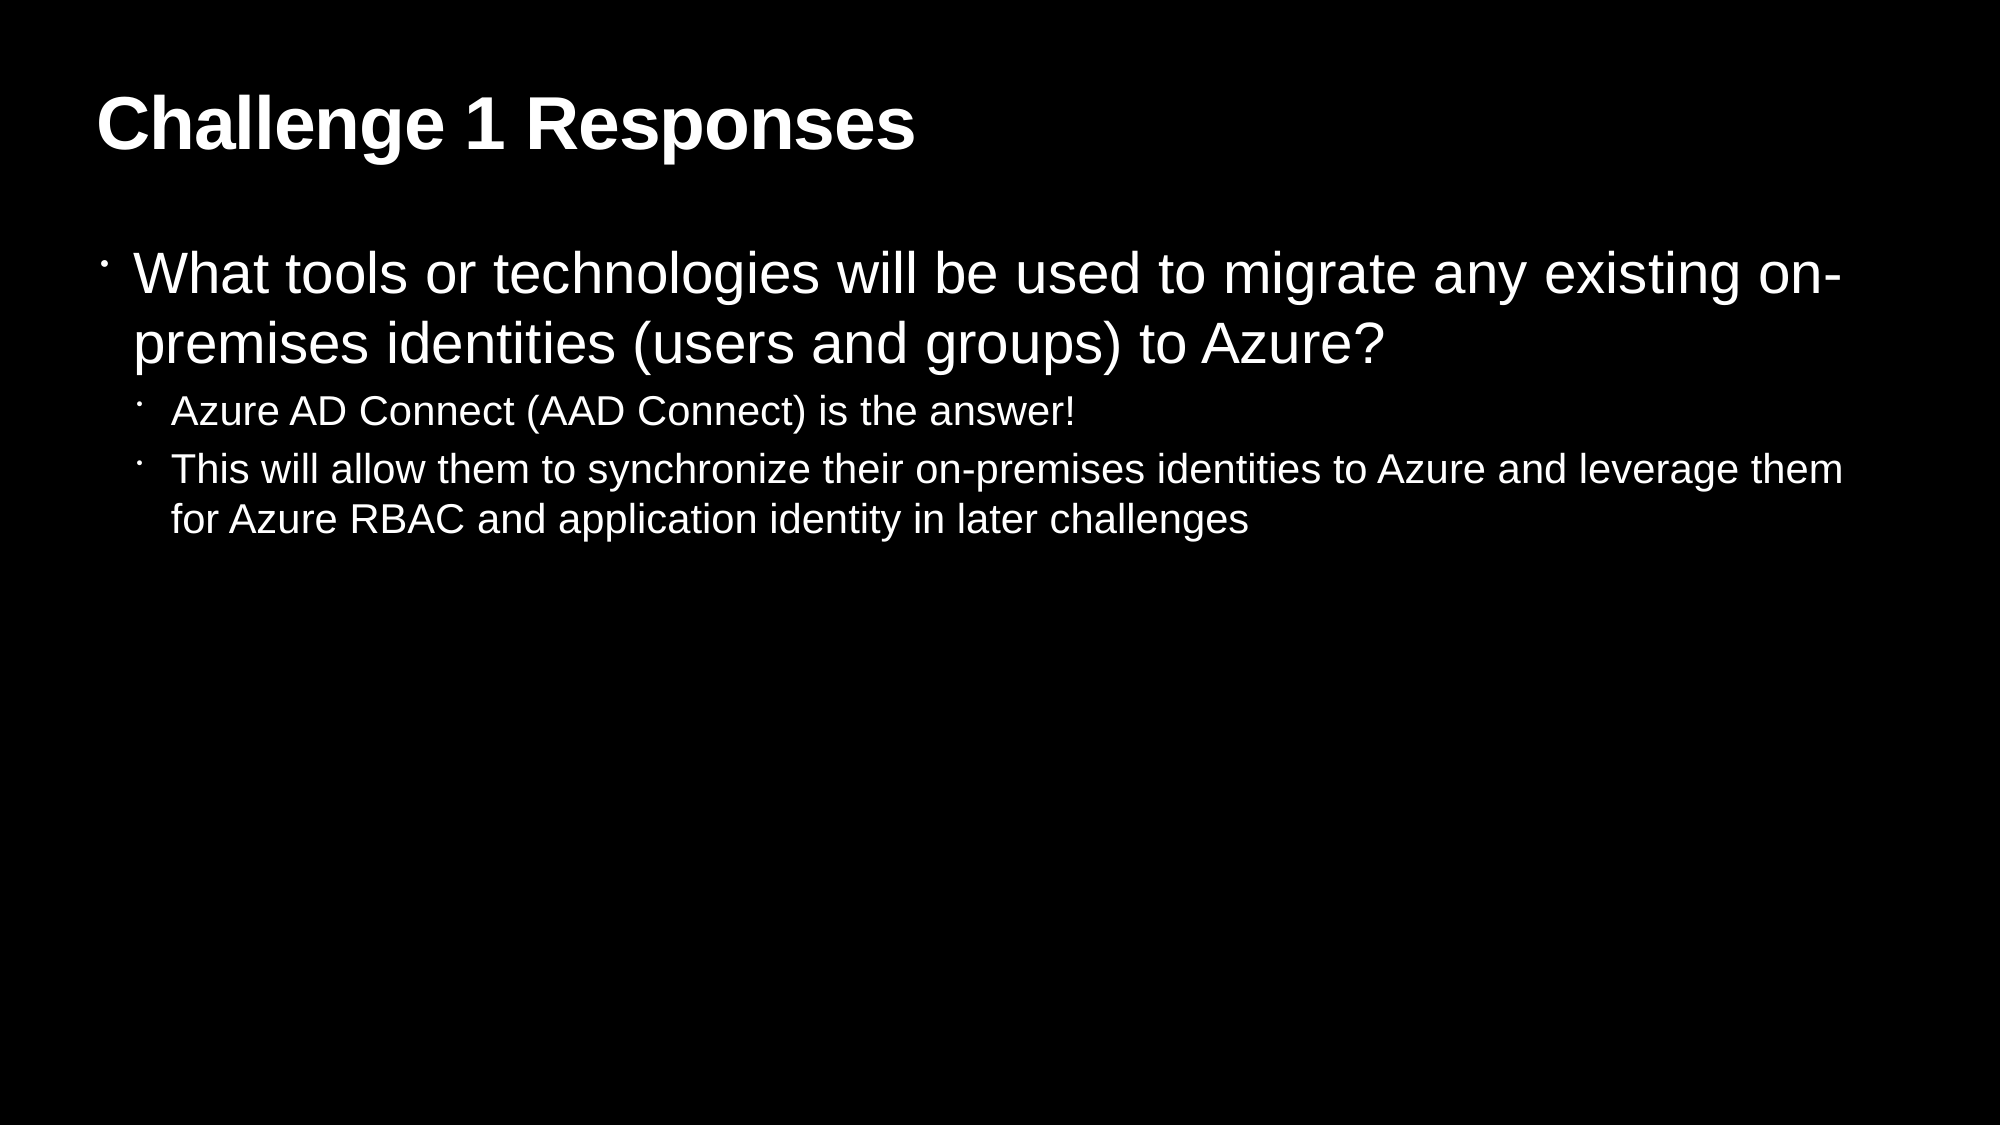

# Challenge 1 Responses
What tools or technologies will be used to migrate any existing on-premises identities (users and groups) to Azure?
Azure AD Connect (AAD Connect) is the answer!
This will allow them to synchronize their on-premises identities to Azure and leverage them for Azure RBAC and application identity in later challenges